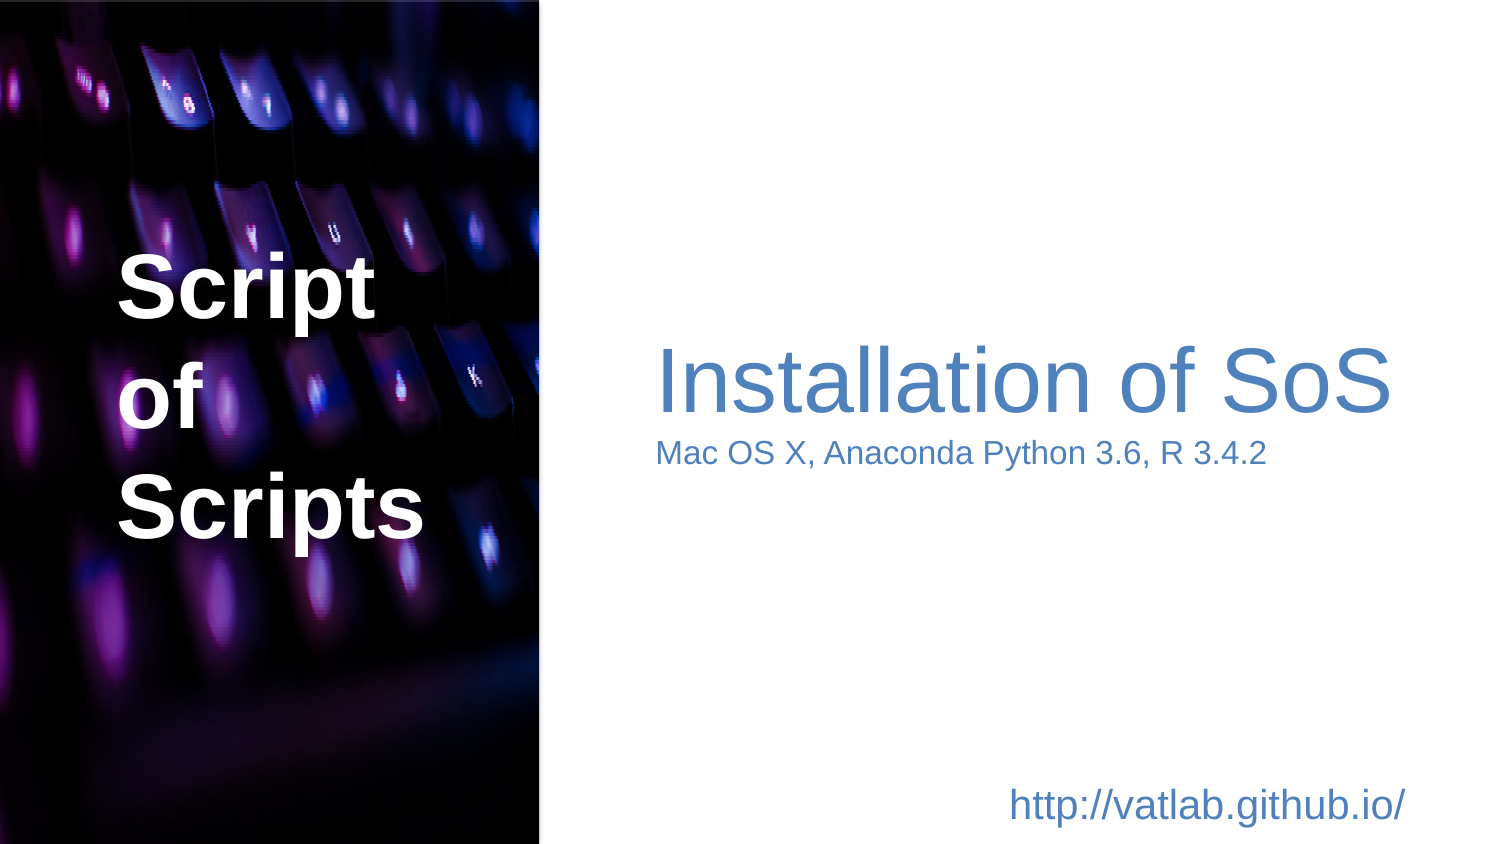

Script
of
Scripts
Installation of SoS
Mac OS X, Anaconda Python 3.6, R 3.4.2
http://vatlab.github.io/sos